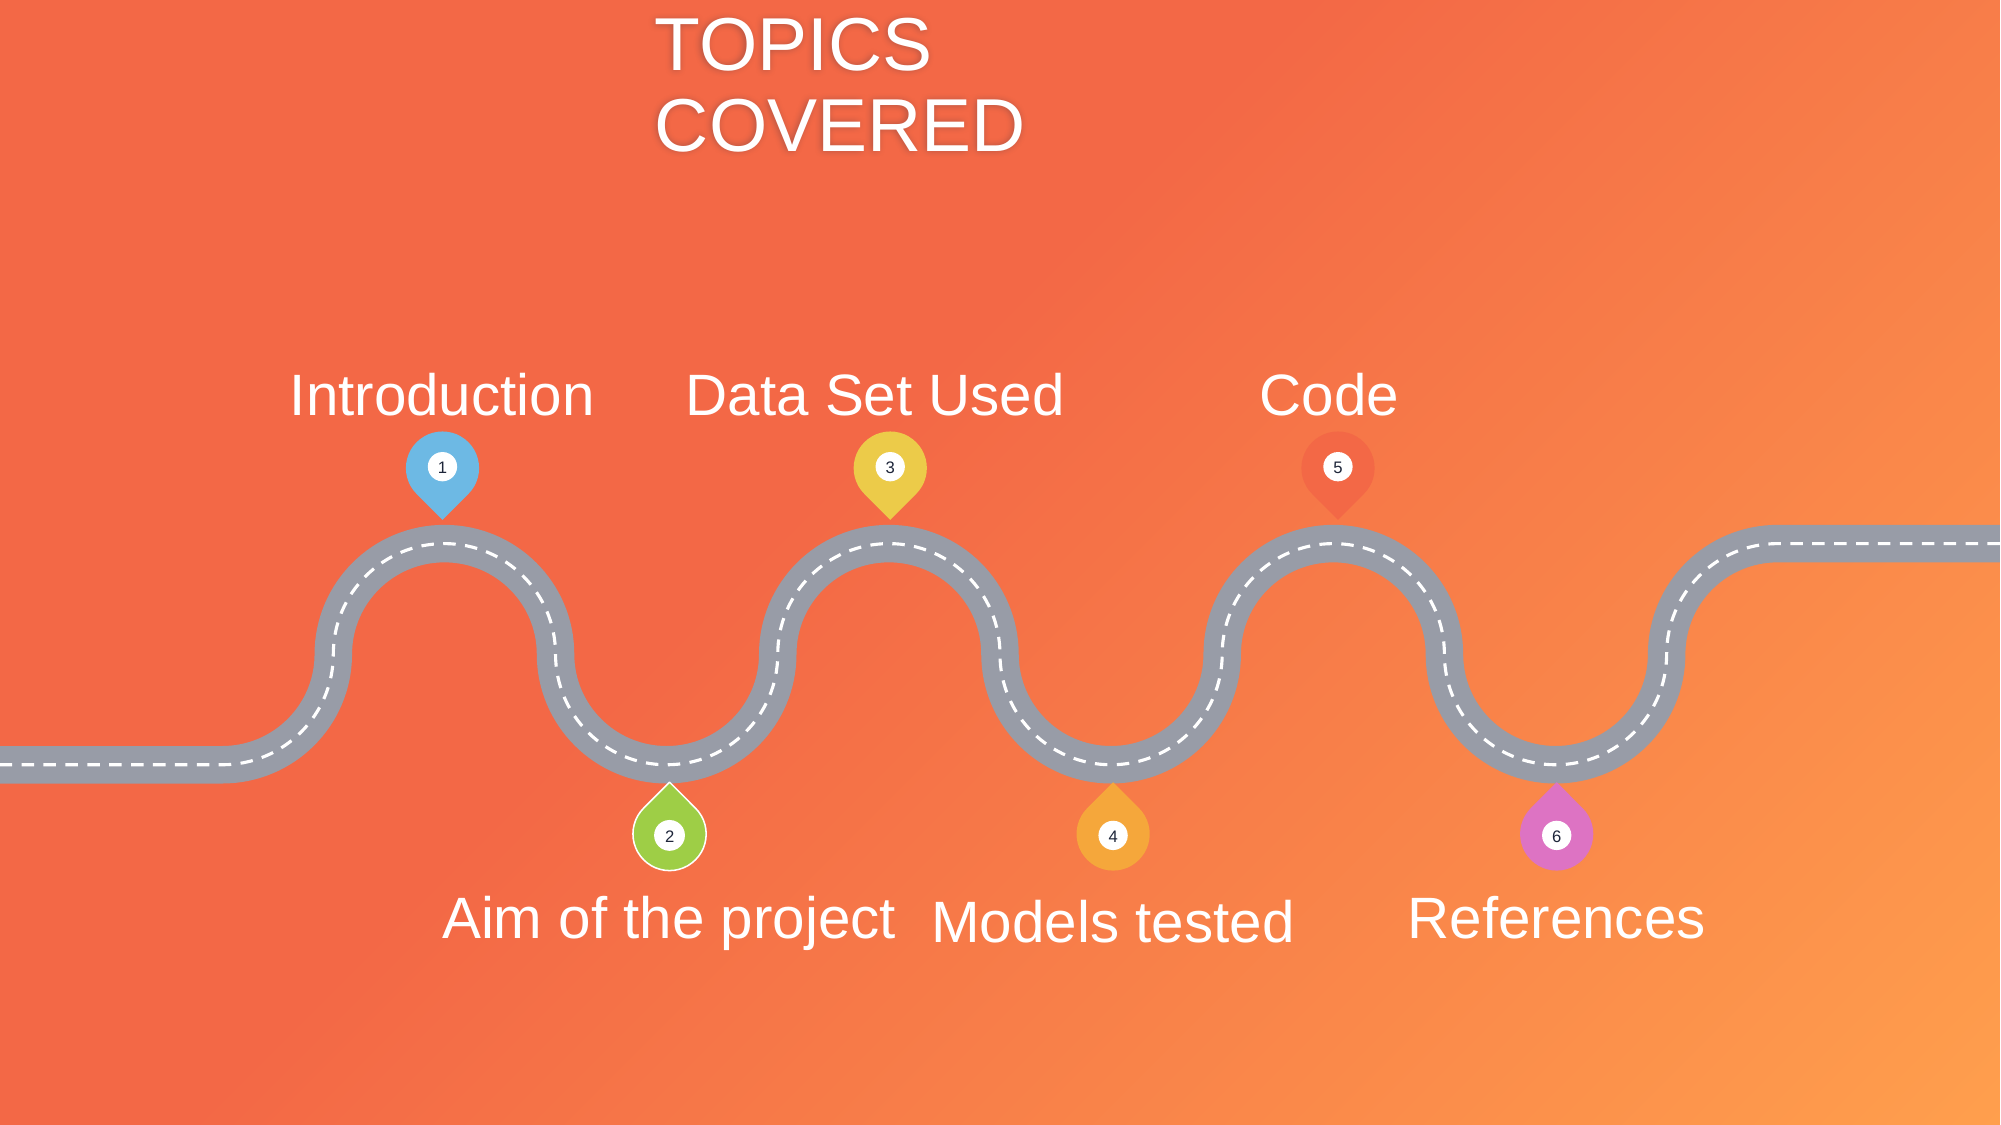

# TOPICS COVERED
Introduction
Data Set Used
Code

1

3

5

2

4

6
Aim of the project
References
Models tested